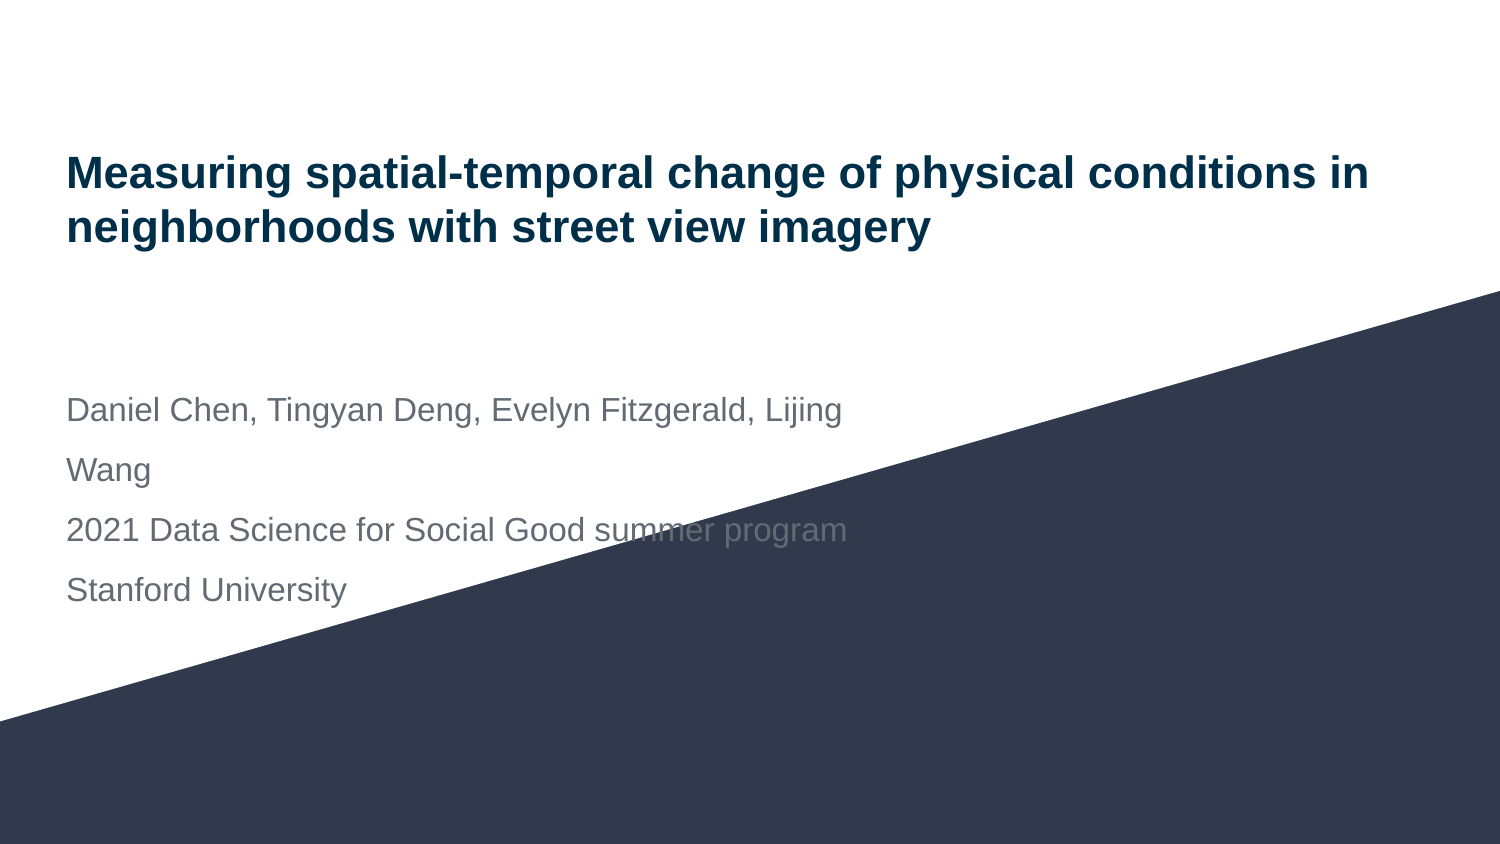

# Measuring spatial-temporal change of physical conditions in neighborhoods with street view imagery
Daniel Chen, Tingyan Deng, Evelyn Fitzgerald, Lijing Wang
2021 Data Science for Social Good summer program
Stanford University